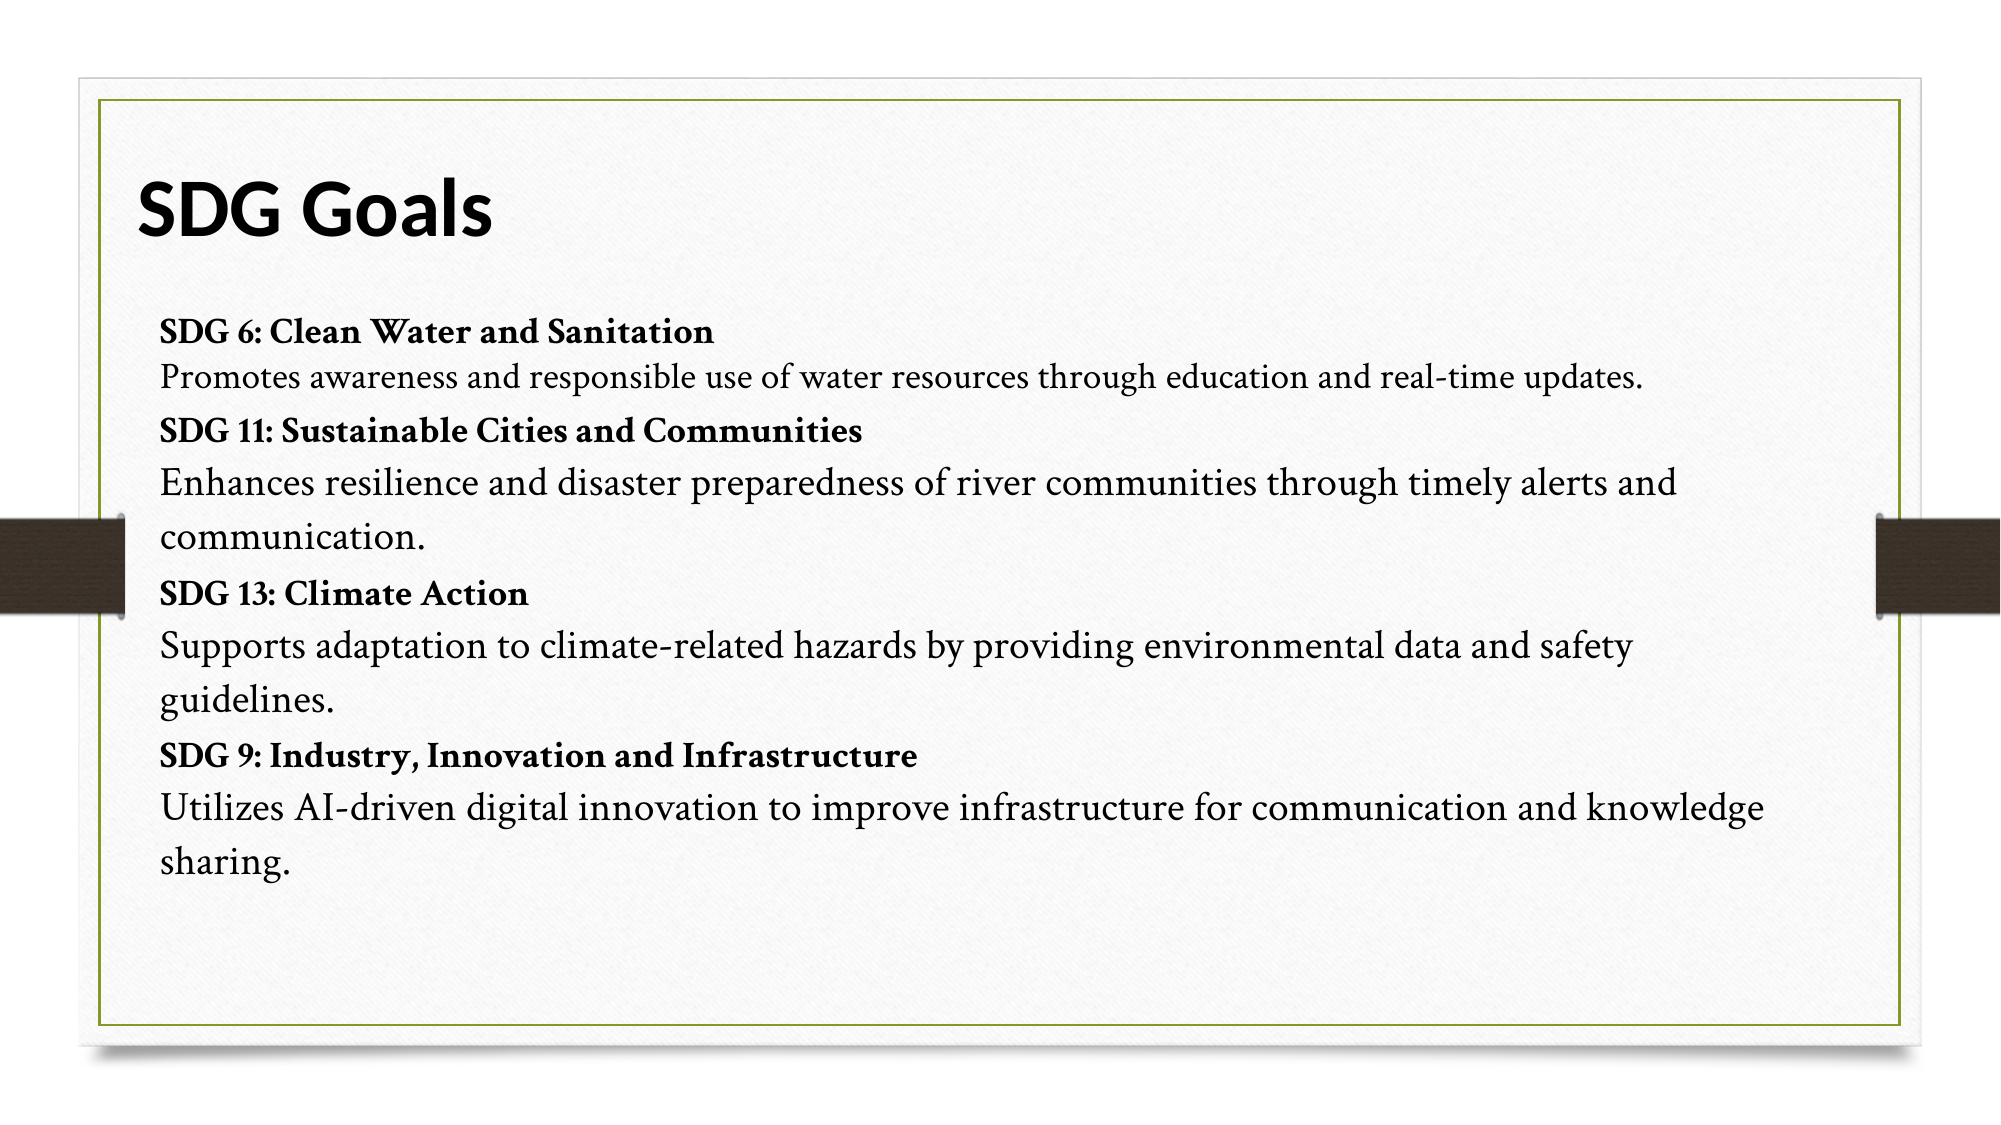

SDG Goals
SDG 6: Clean Water and Sanitation
Promotes awareness and responsible use of water resources through education and real-time updates.
SDG 11: Sustainable Cities and Communities
Enhances resilience and disaster preparedness of river communities through timely alerts and communication.
SDG 13: Climate Action
Supports adaptation to climate-related hazards by providing environmental data and safety guidelines.
SDG 9: Industry, Innovation and Infrastructure
Utilizes AI-driven digital innovation to improve infrastructure for communication and knowledge sharing.